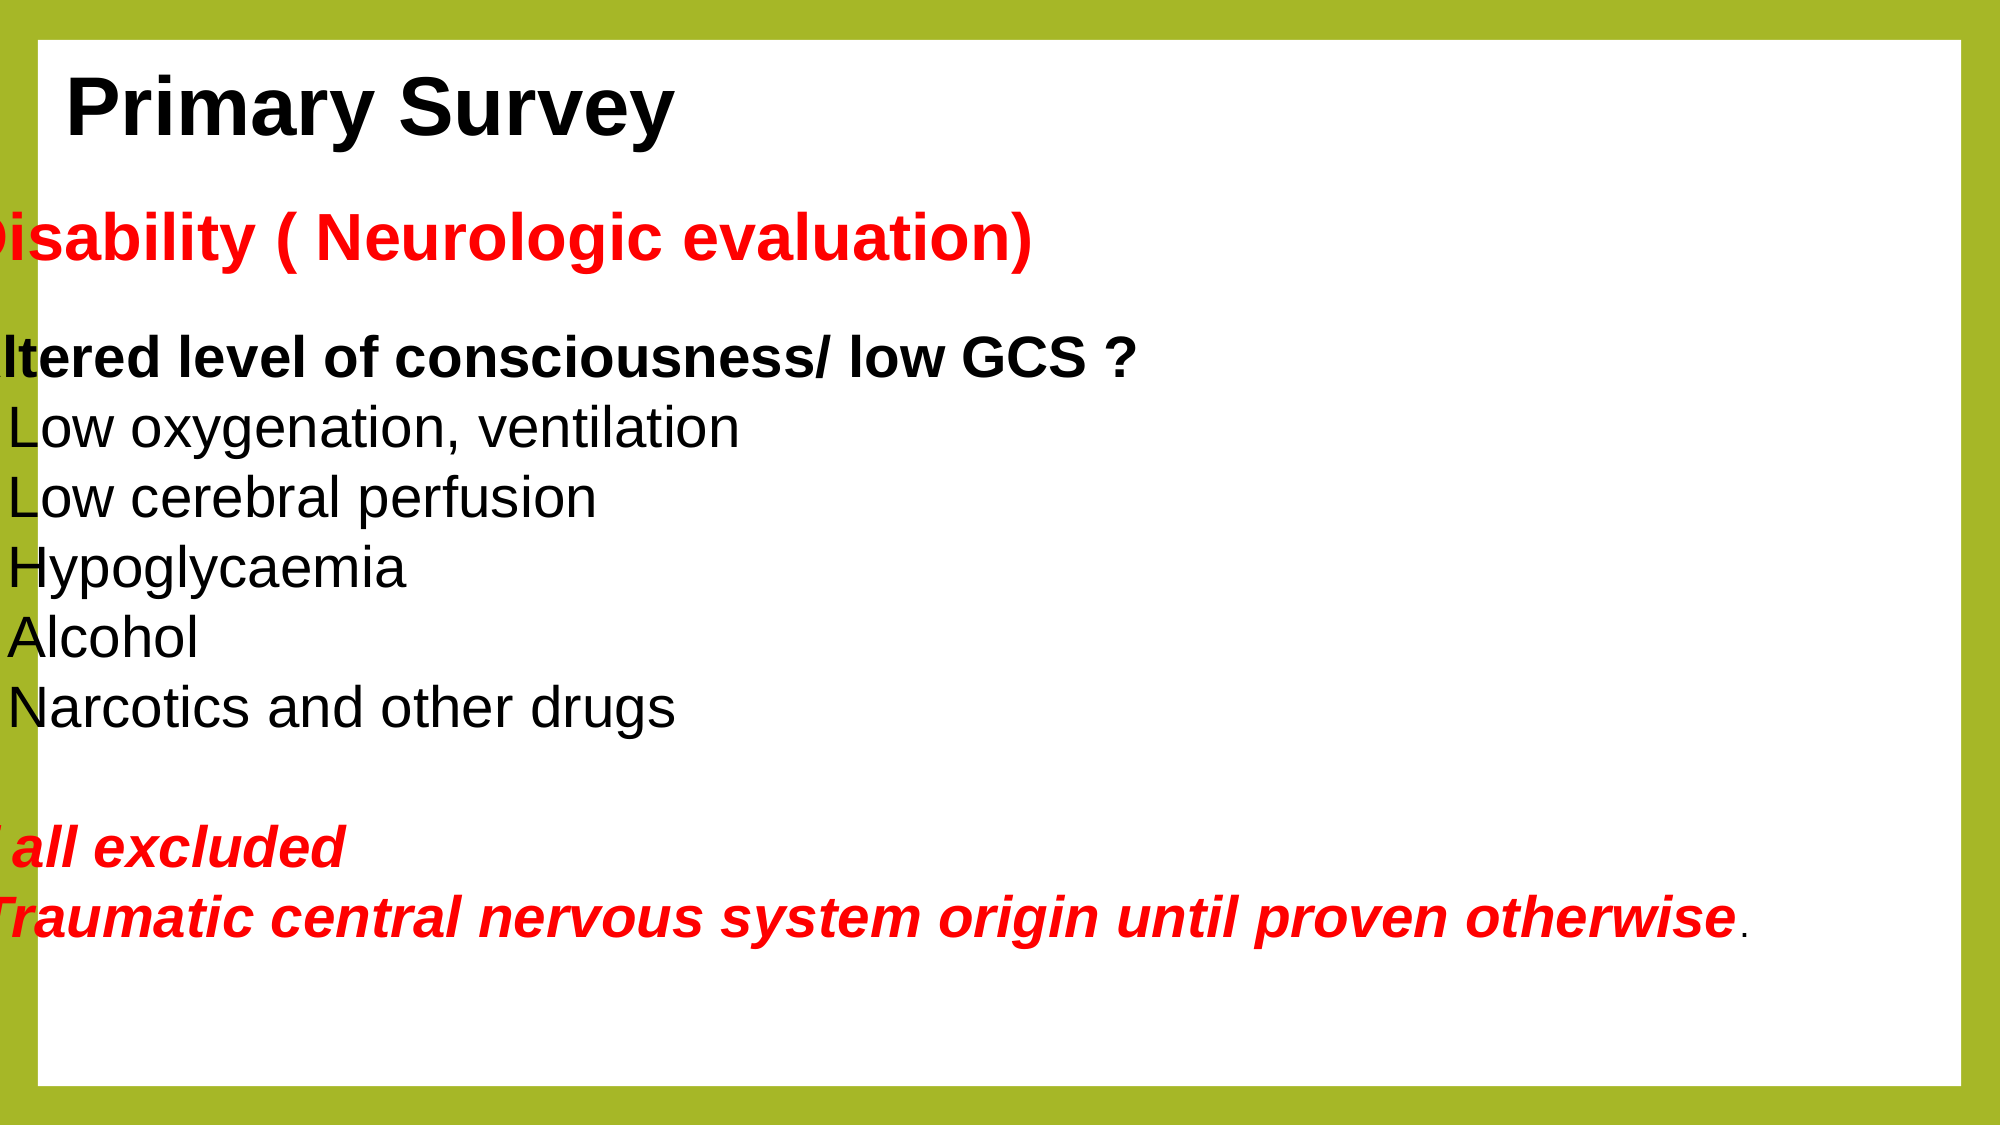

Primary Survey
Disability ( Neurologic evaluation)

Altered level of consciousness/ low GCS ?
Low oxygenation, ventilation
Low cerebral perfusion
Hypoglycaemia
Alcohol
Narcotics and other drugs

If all excluded
 Traumatic central nervous system origin until proven otherwise.